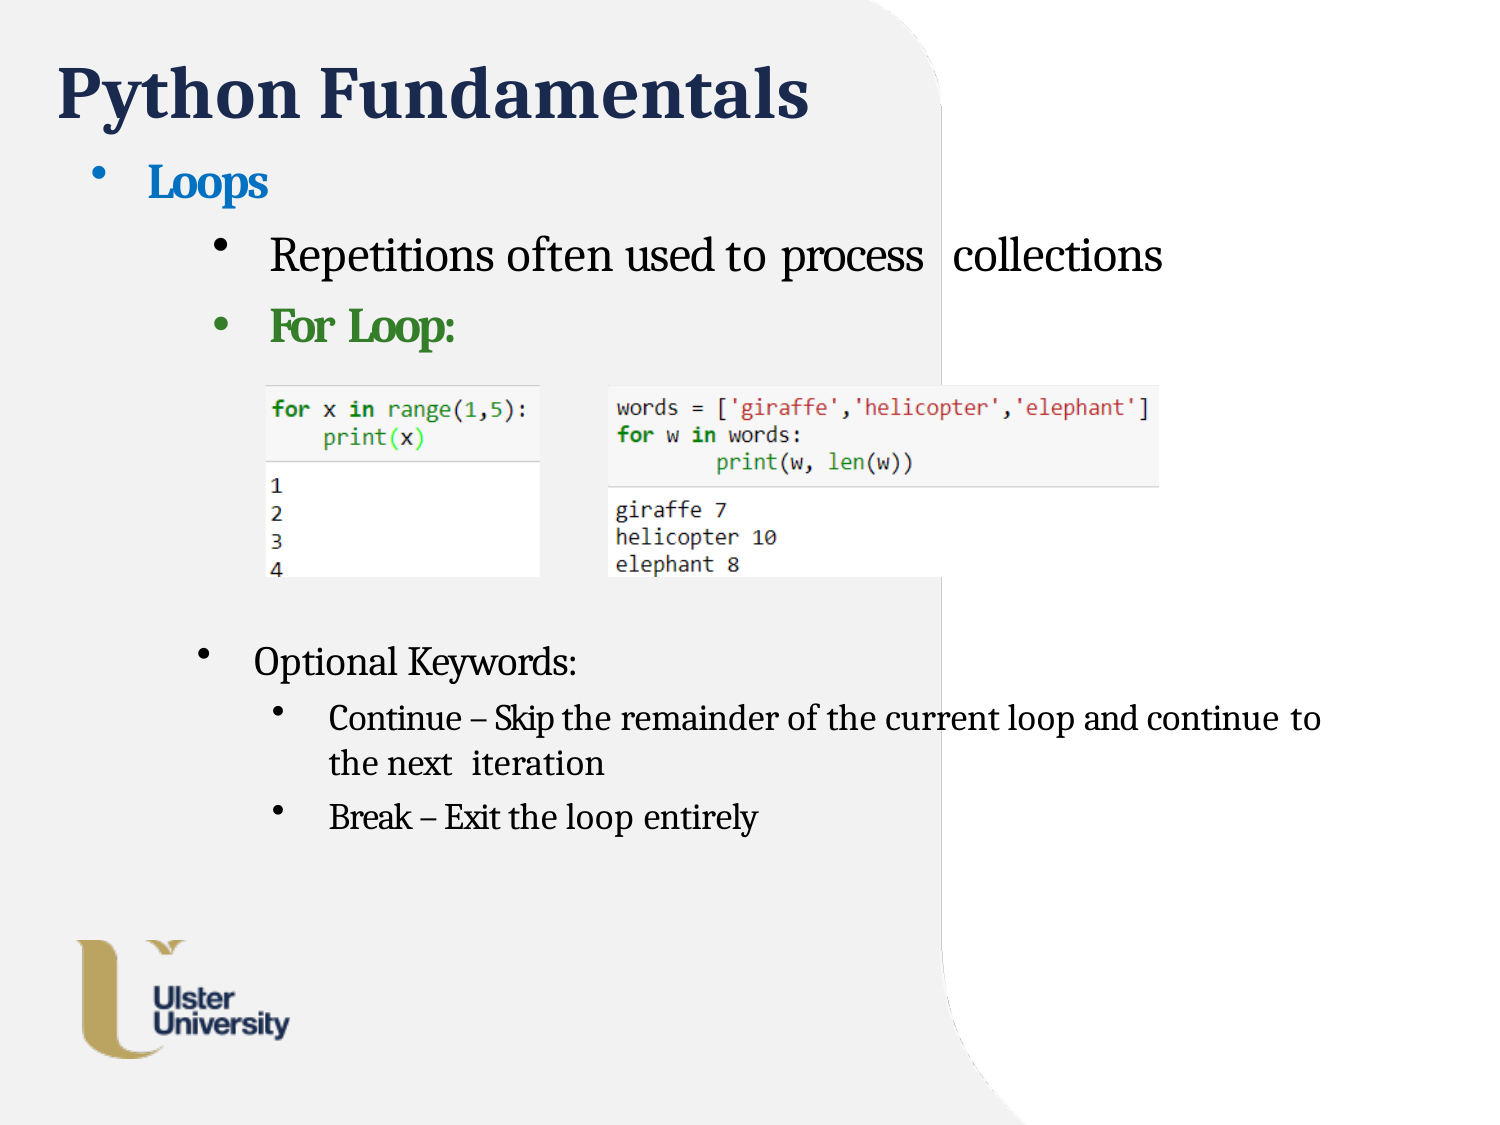

# Python Fundamentals
Loops
Repetitions often used to process       collections
For Loop:

Optional Keywords:
Continue – Skip the remainder of the current loop and continue     to  the next   iteration
Break – Exit the loop entirely